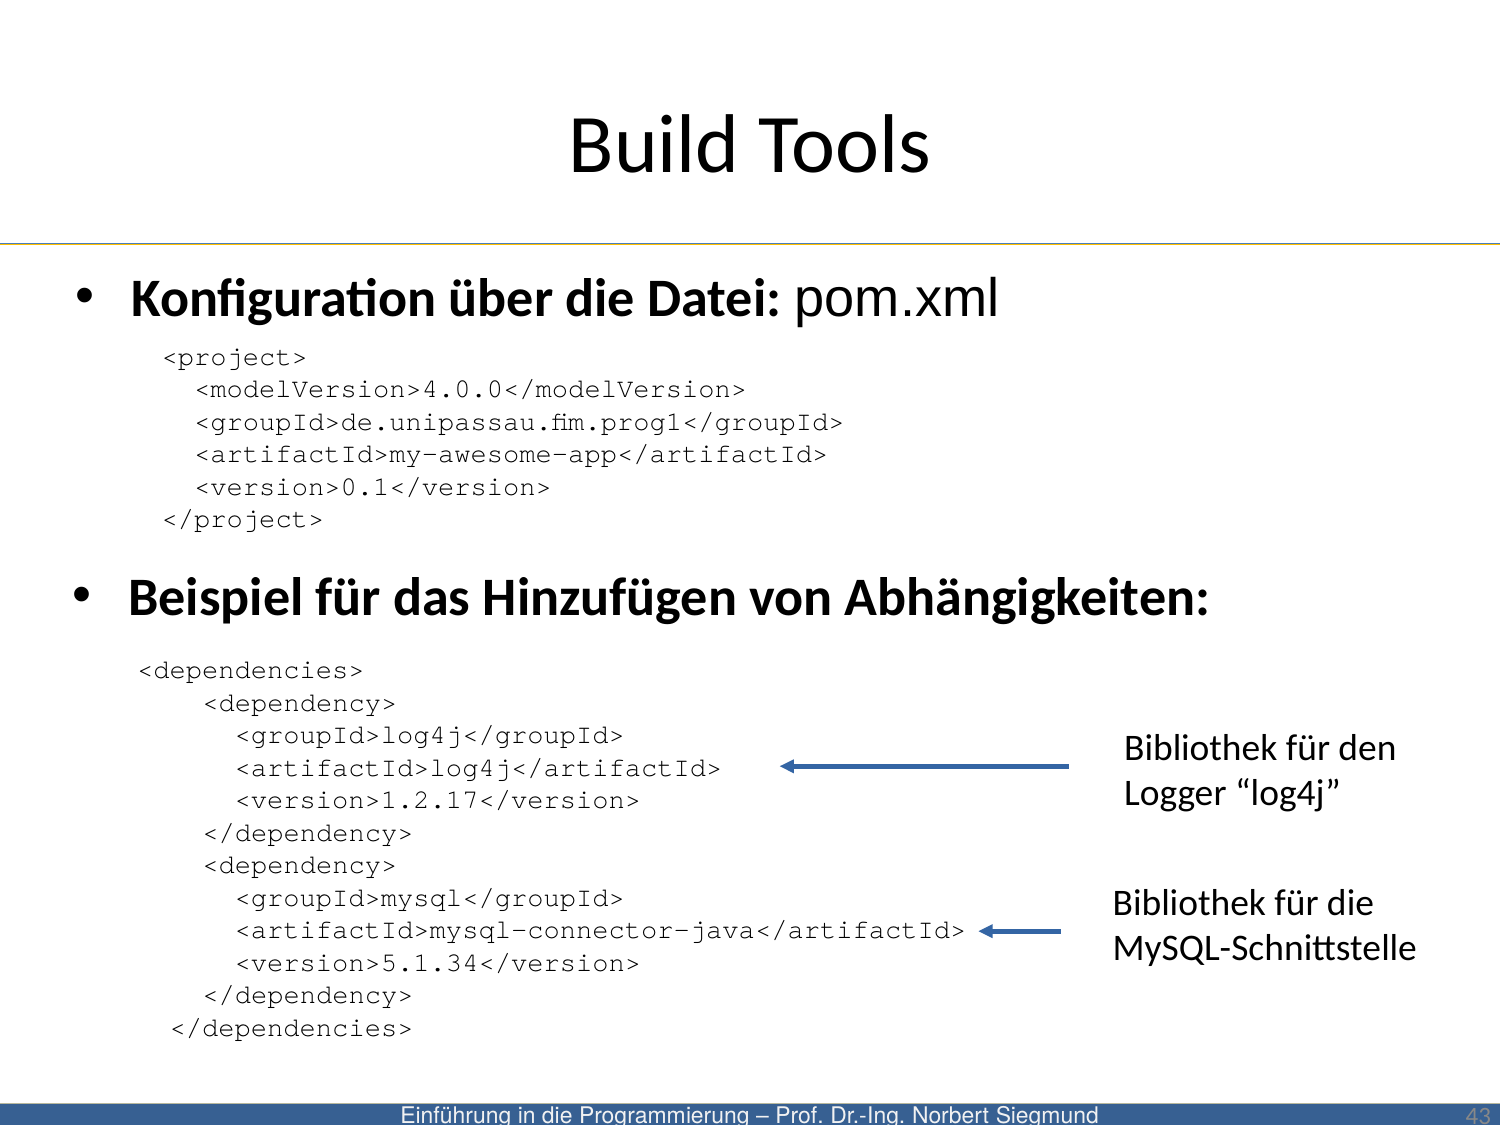

# Build Tools
Konfiguration über die Datei: pom.xml
<project>
  <modelVersion>4.0.0</modelVersion>
  <groupId>de.unipassau.fim.prog1</groupId>
  <artifactId>my-awesome-app</artifactId>
  <version>0.1</version>
</project>
Beispiel für das Hinzufügen von Abhängigkeiten:
<dependencies>
    <dependency>
      <groupId>log4j</groupId>
      <artifactId>log4j</artifactId>
      <version>1.2.17</version>
    </dependency>
    <dependency>
      <groupId>mysql</groupId>
      <artifactId>mysql-connector-java</artifactId>
      <version>5.1.34</version>
    </dependency>
  </dependencies>
Bibliothek für den
Logger “log4j”

Bibliothek für die
MySQL-Schnittstelle

43